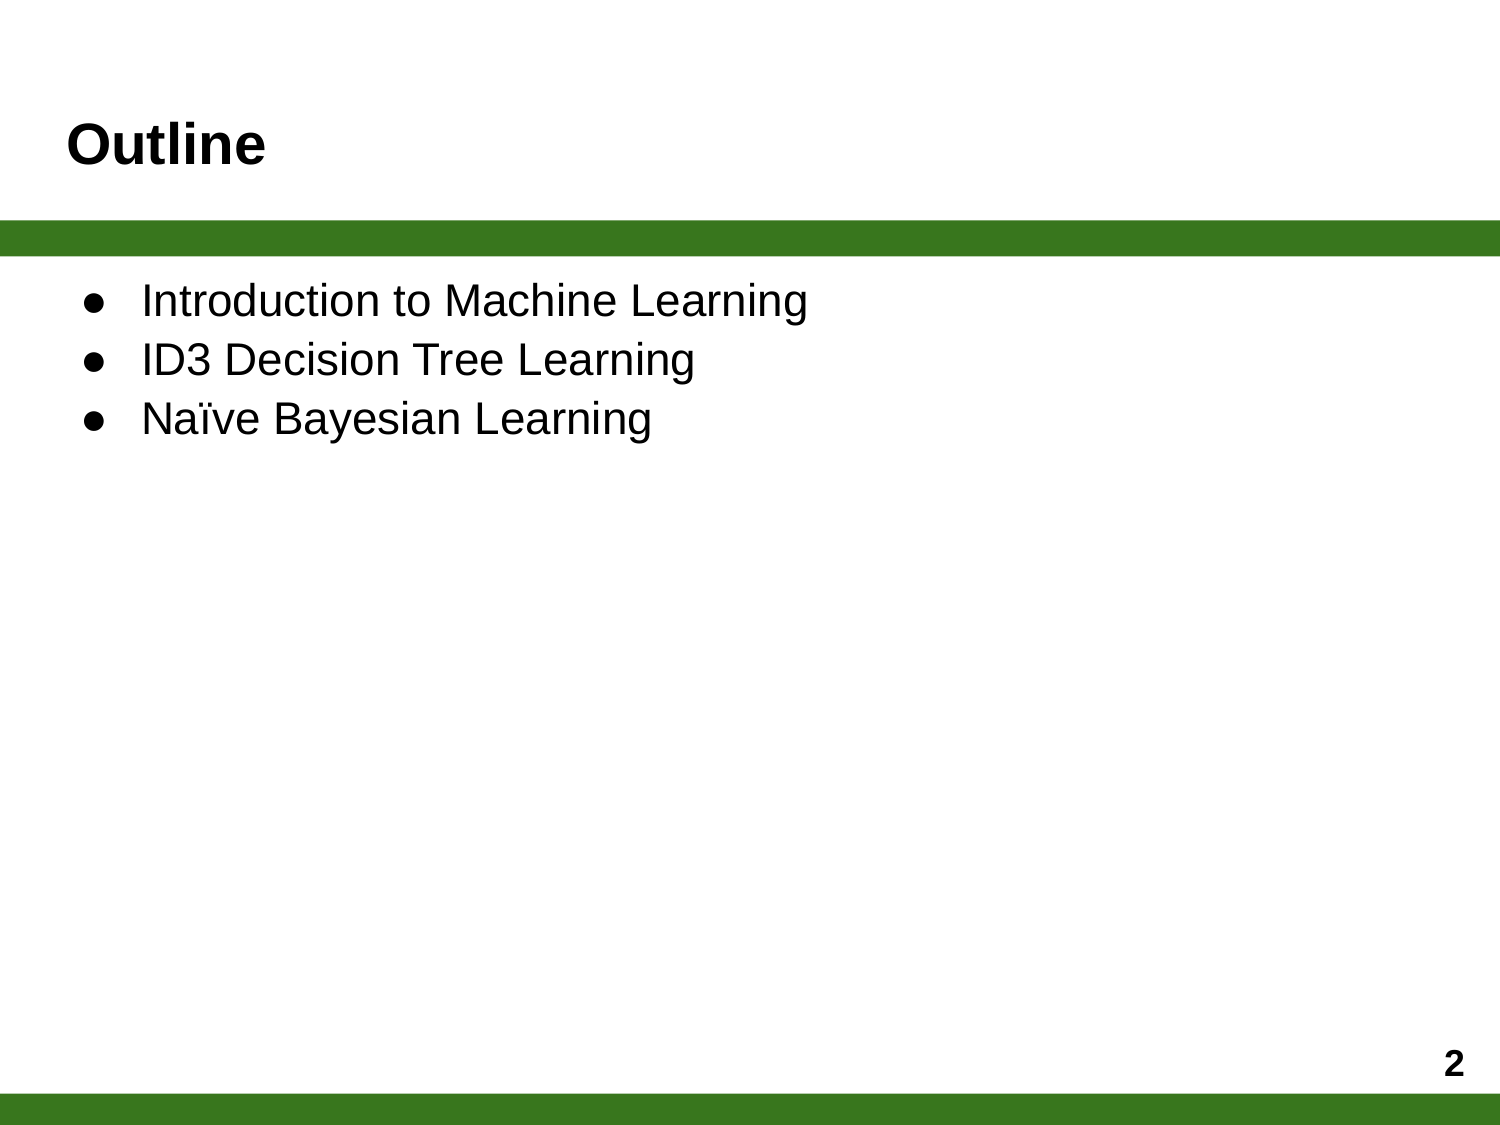

# Outline
Introduction to Machine Learning
ID3 Decision Tree Learning
Naïve Bayesian Learning
2